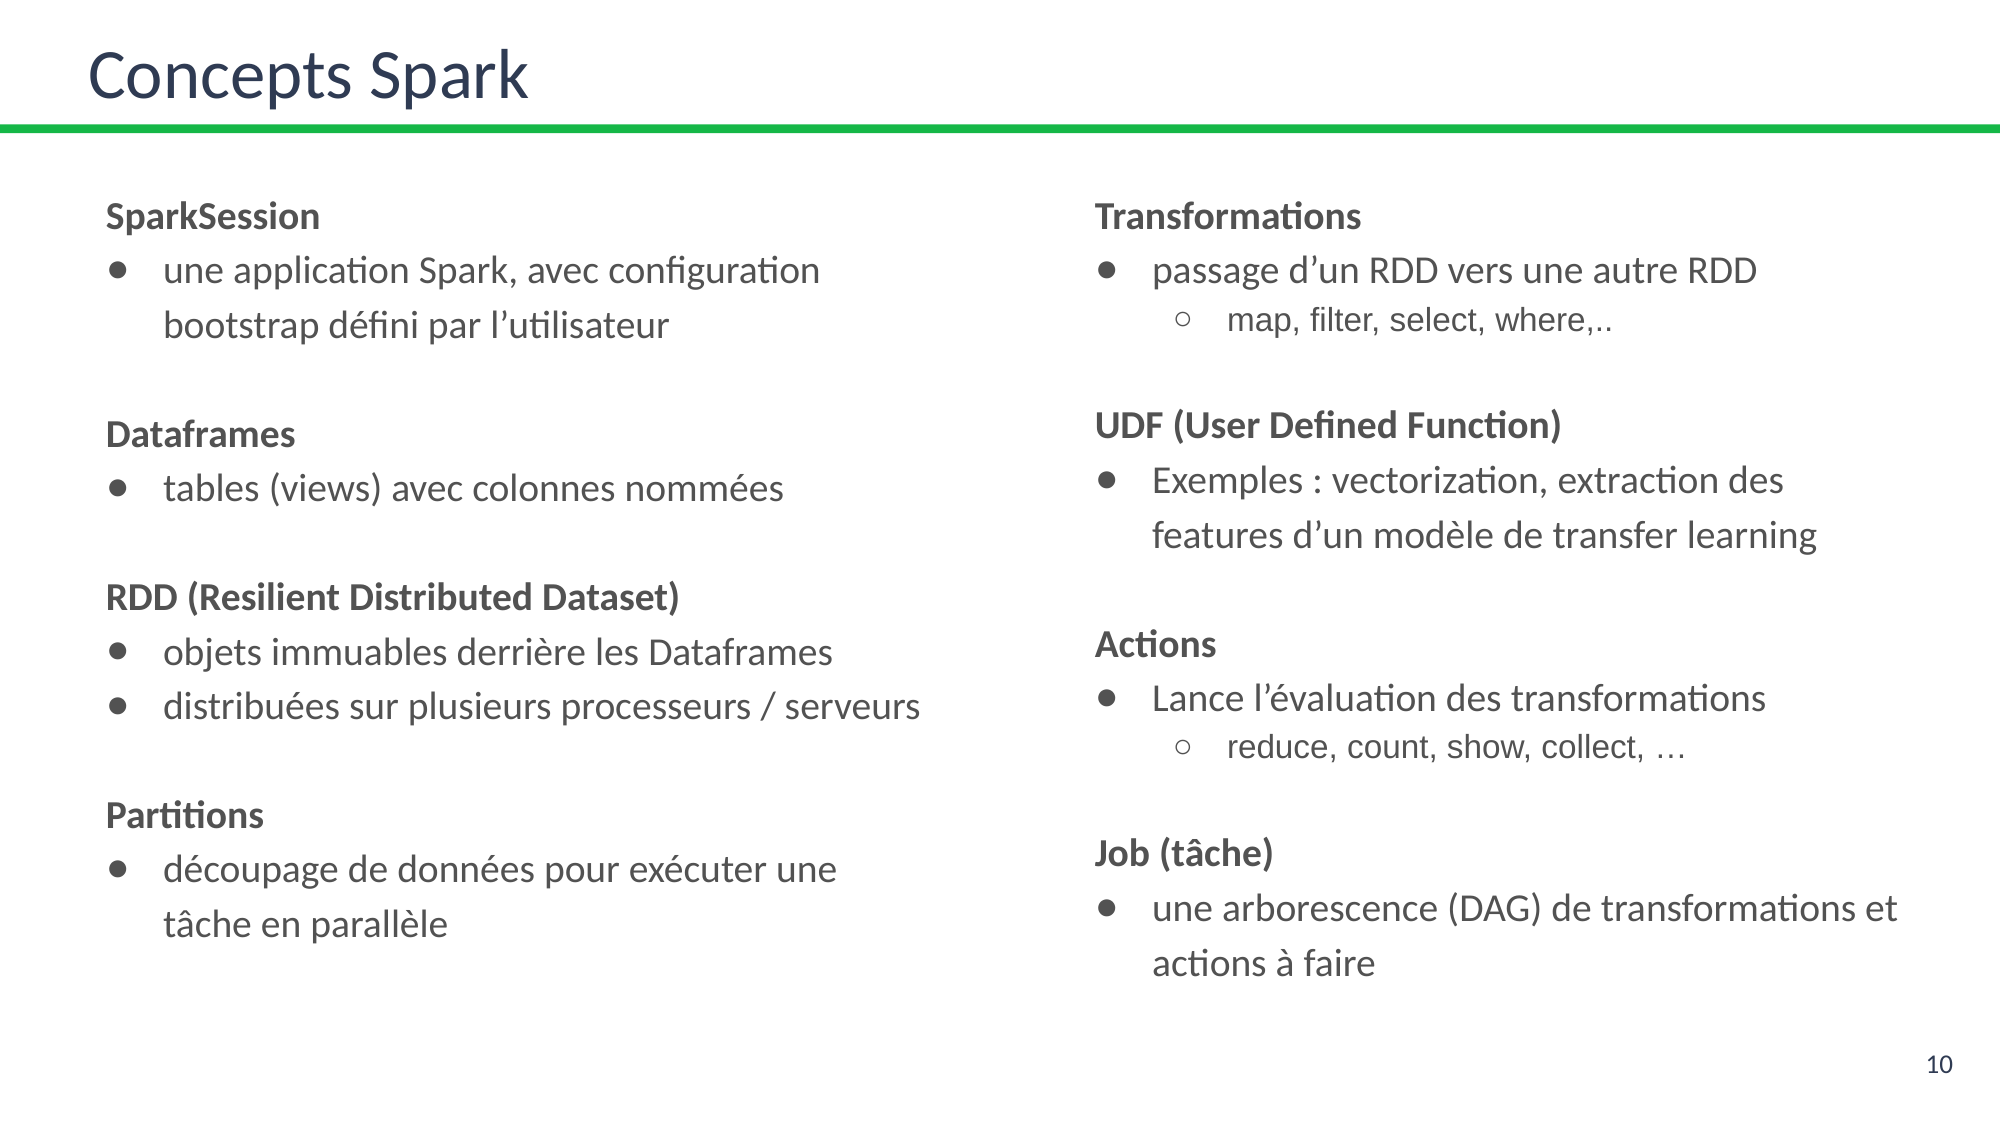

# Concepts Spark
SparkSession
une application Spark, avec configuration bootstrap défini par l’utilisateur

Dataframes
tables (views) avec colonnes nommées

RDD (Resilient Distributed Dataset)
objets immuables derrière les Dataframes
distribuées sur plusieurs processeurs / serveurs

Partitions
découpage de données pour exécuter une tâche en parallèle
Transformations
passage d’un RDD vers une autre RDD
map, filter, select, where,..

UDF (User Defined Function)
Exemples : vectorization, extraction des features d’un modèle de transfer learning

Actions
Lance l’évaluation des transformations
reduce, count, show, collect, …

Job (tâche)
une arborescence (DAG) de transformations et actions à faire

10